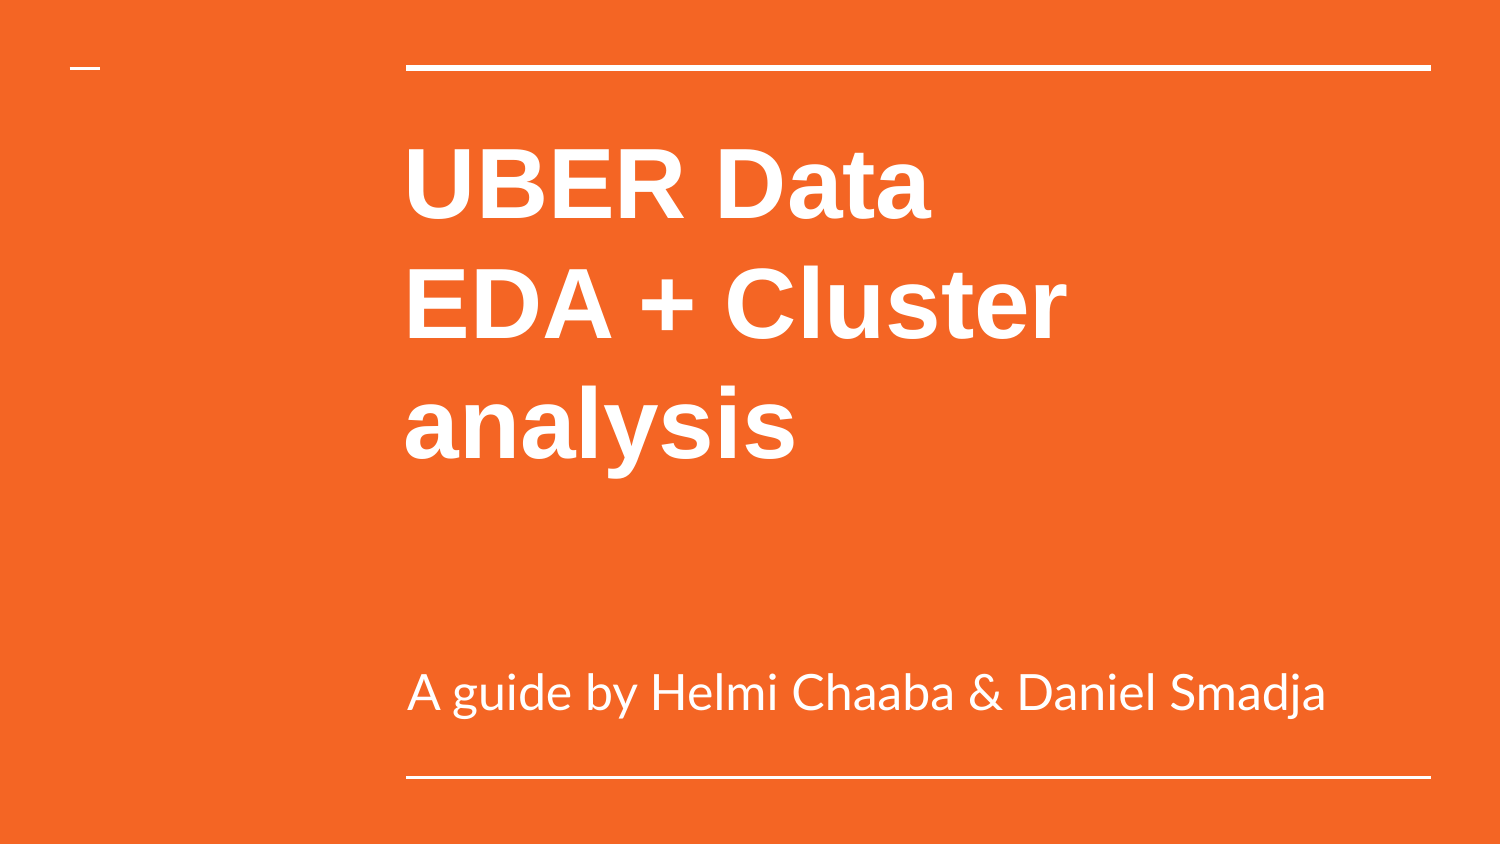

# UBER Data
EDA + Cluster analysis
A guide by Helmi Chaaba & Daniel Smadja